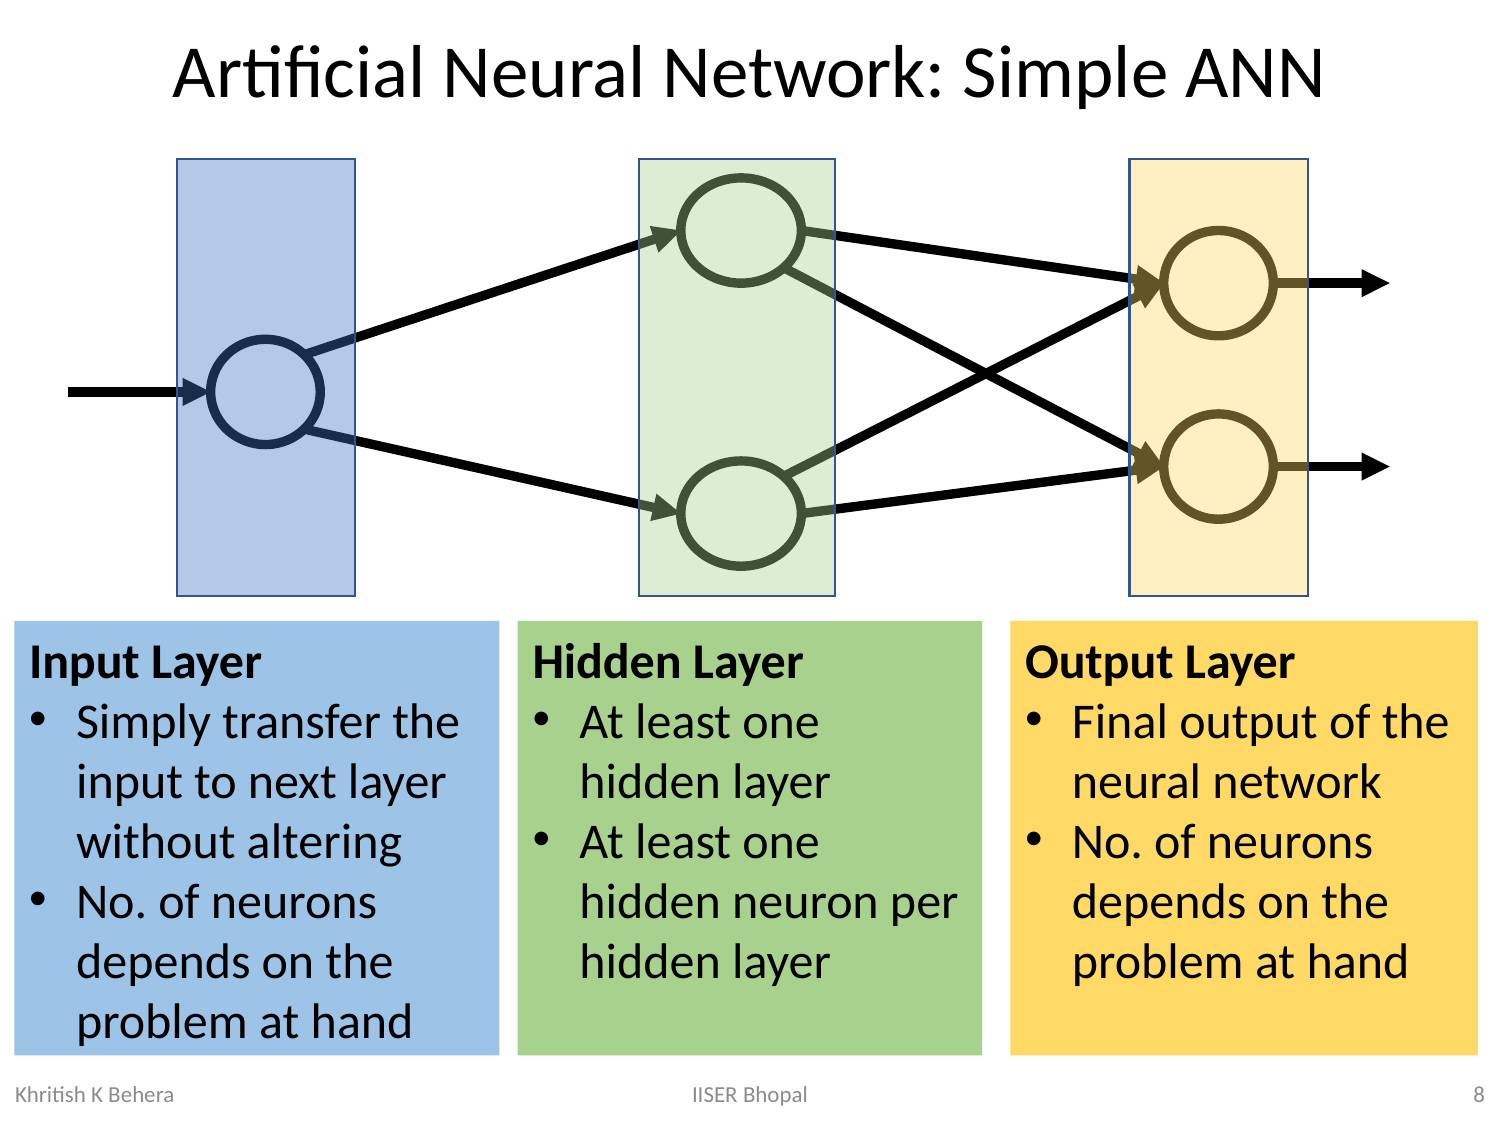

# Artificial Neural Network: Simple ANN

Input Layer
Simply transfer the input to next layer without altering
No. of neurons depends on the problem at hand
Hidden Layer
At least one hidden layer
At least one hidden neuron per hidden layer

Output Layer
Final output of the neural network
No. of neurons depends on the problem at hand

8
IISER Bhopal
Khritish K Behera